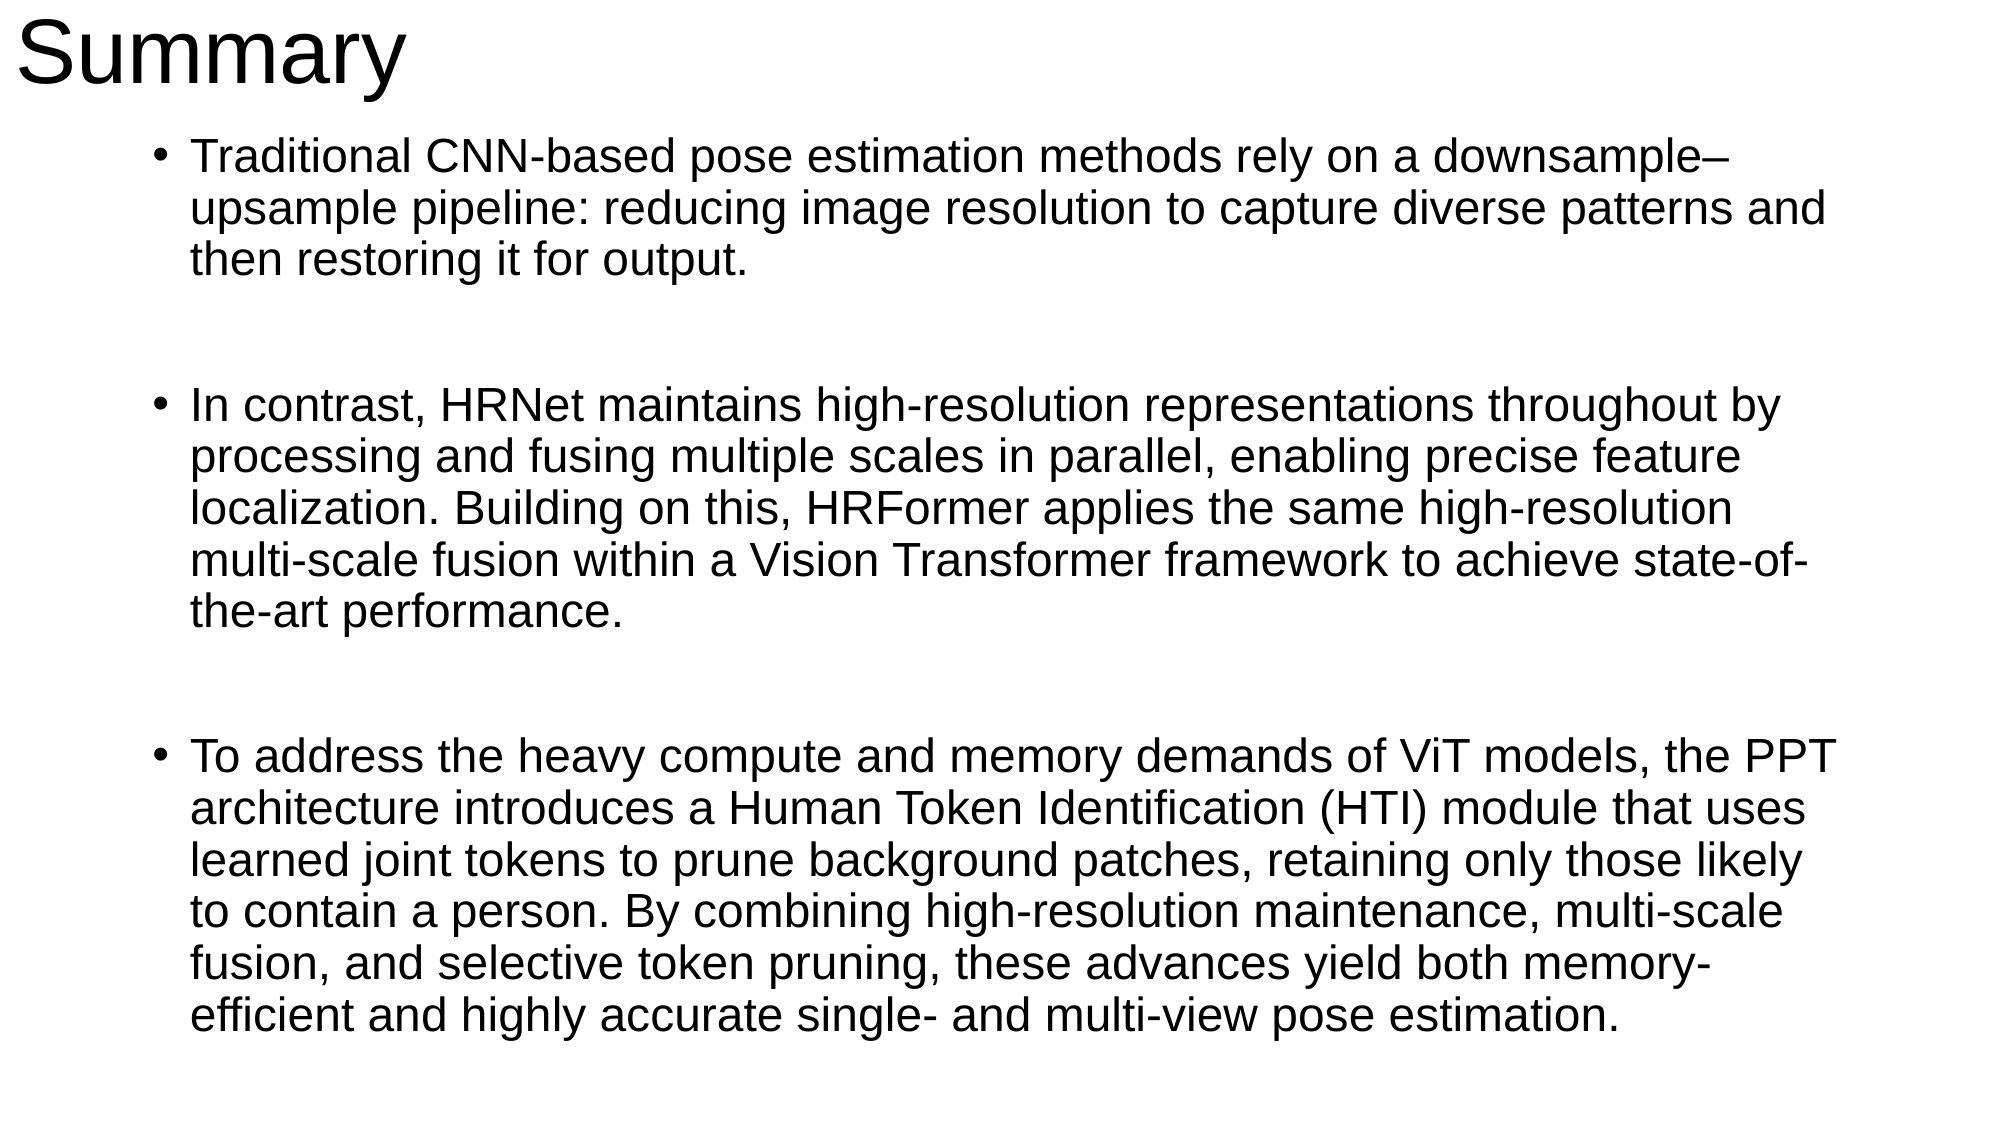

# Summary
Traditional CNN-based pose estimation methods rely on a downsample–upsample pipeline: reducing image resolution to capture diverse patterns and then restoring it for output.

In contrast, HRNet maintains high-resolution representations throughout by processing and fusing multiple scales in parallel, enabling precise feature localization. Building on this, HRFormer applies the same high-resolution multi-scale fusion within a Vision Transformer framework to achieve state-of-the-art performance.

To address the heavy compute and memory demands of ViT models, the PPT architecture introduces a Human Token Identification (HTI) module that uses learned joint tokens to prune background patches, retaining only those likely to contain a person. By combining high-resolution maintenance, multi-scale fusion, and selective token pruning, these advances yield both memory-efficient and highly accurate single- and multi-view pose estimation.